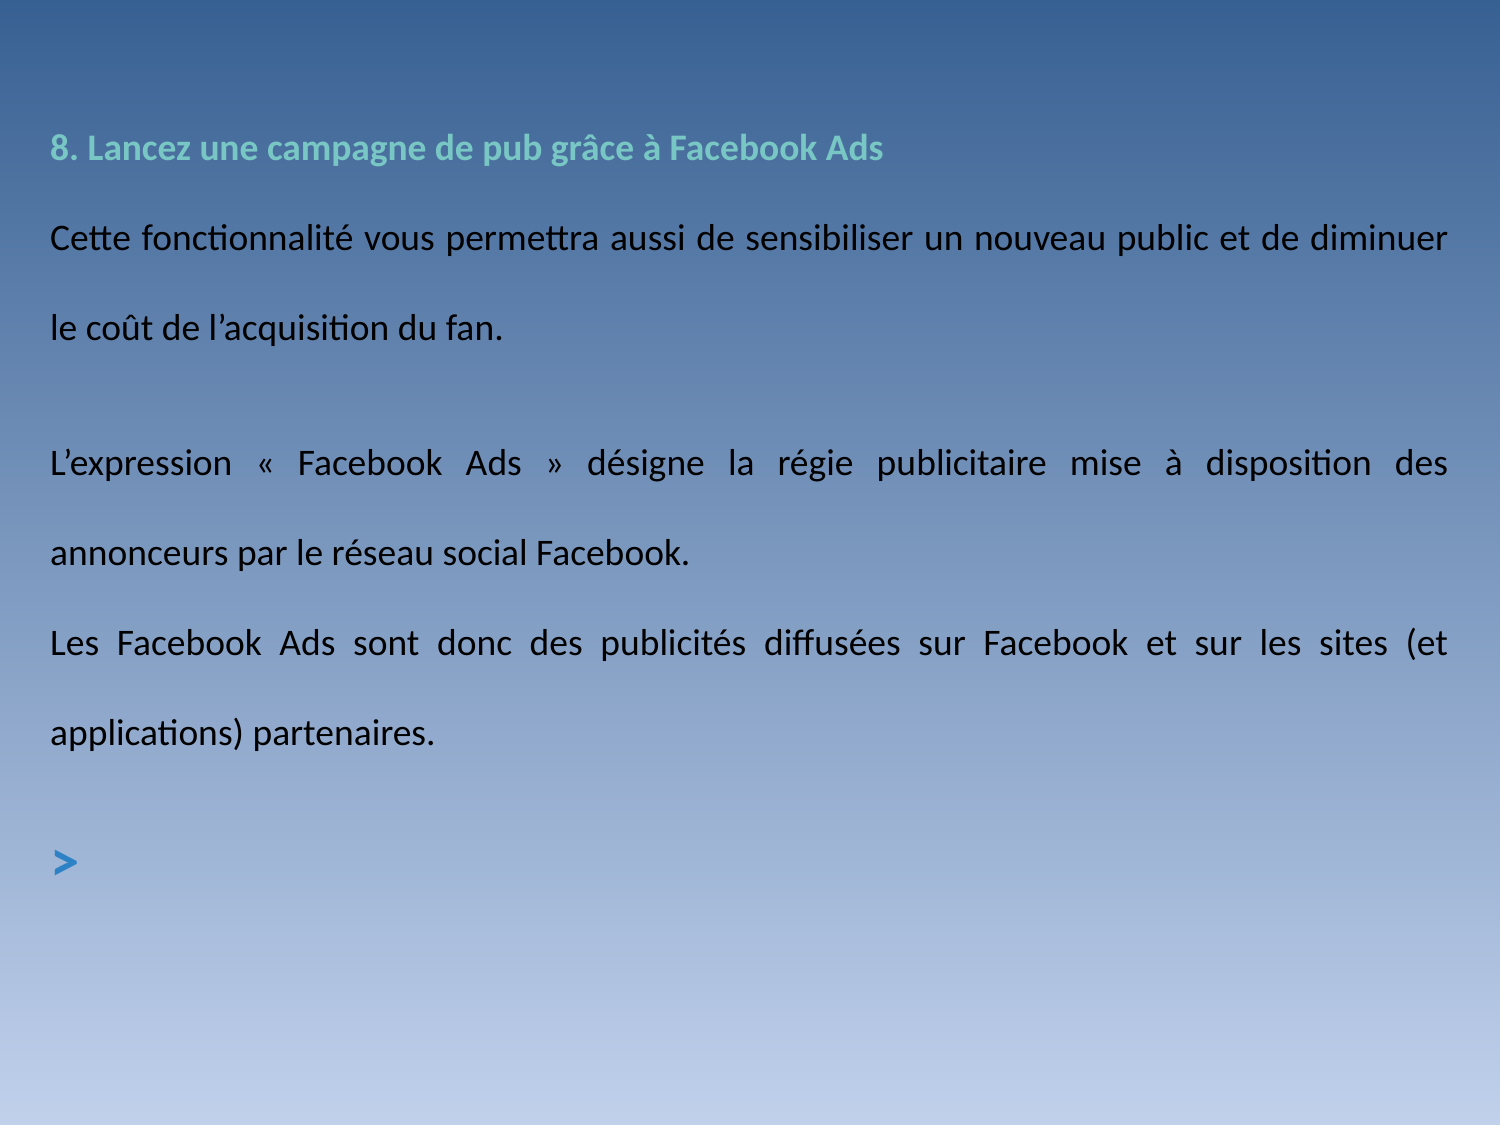

8. Lancez une campagne de pub grâce à Facebook Ads
Cette fonctionnalité vous permettra aussi de sensibiliser un nouveau public et de diminuer le coût de l’acquisition du fan.

L’expression « Facebook Ads » désigne la régie publicitaire mise à disposition des annonceurs par le réseau social Facebook.
Les Facebook Ads sont donc des publicités diffusées sur Facebook et sur les sites (et applications) partenaires.
>